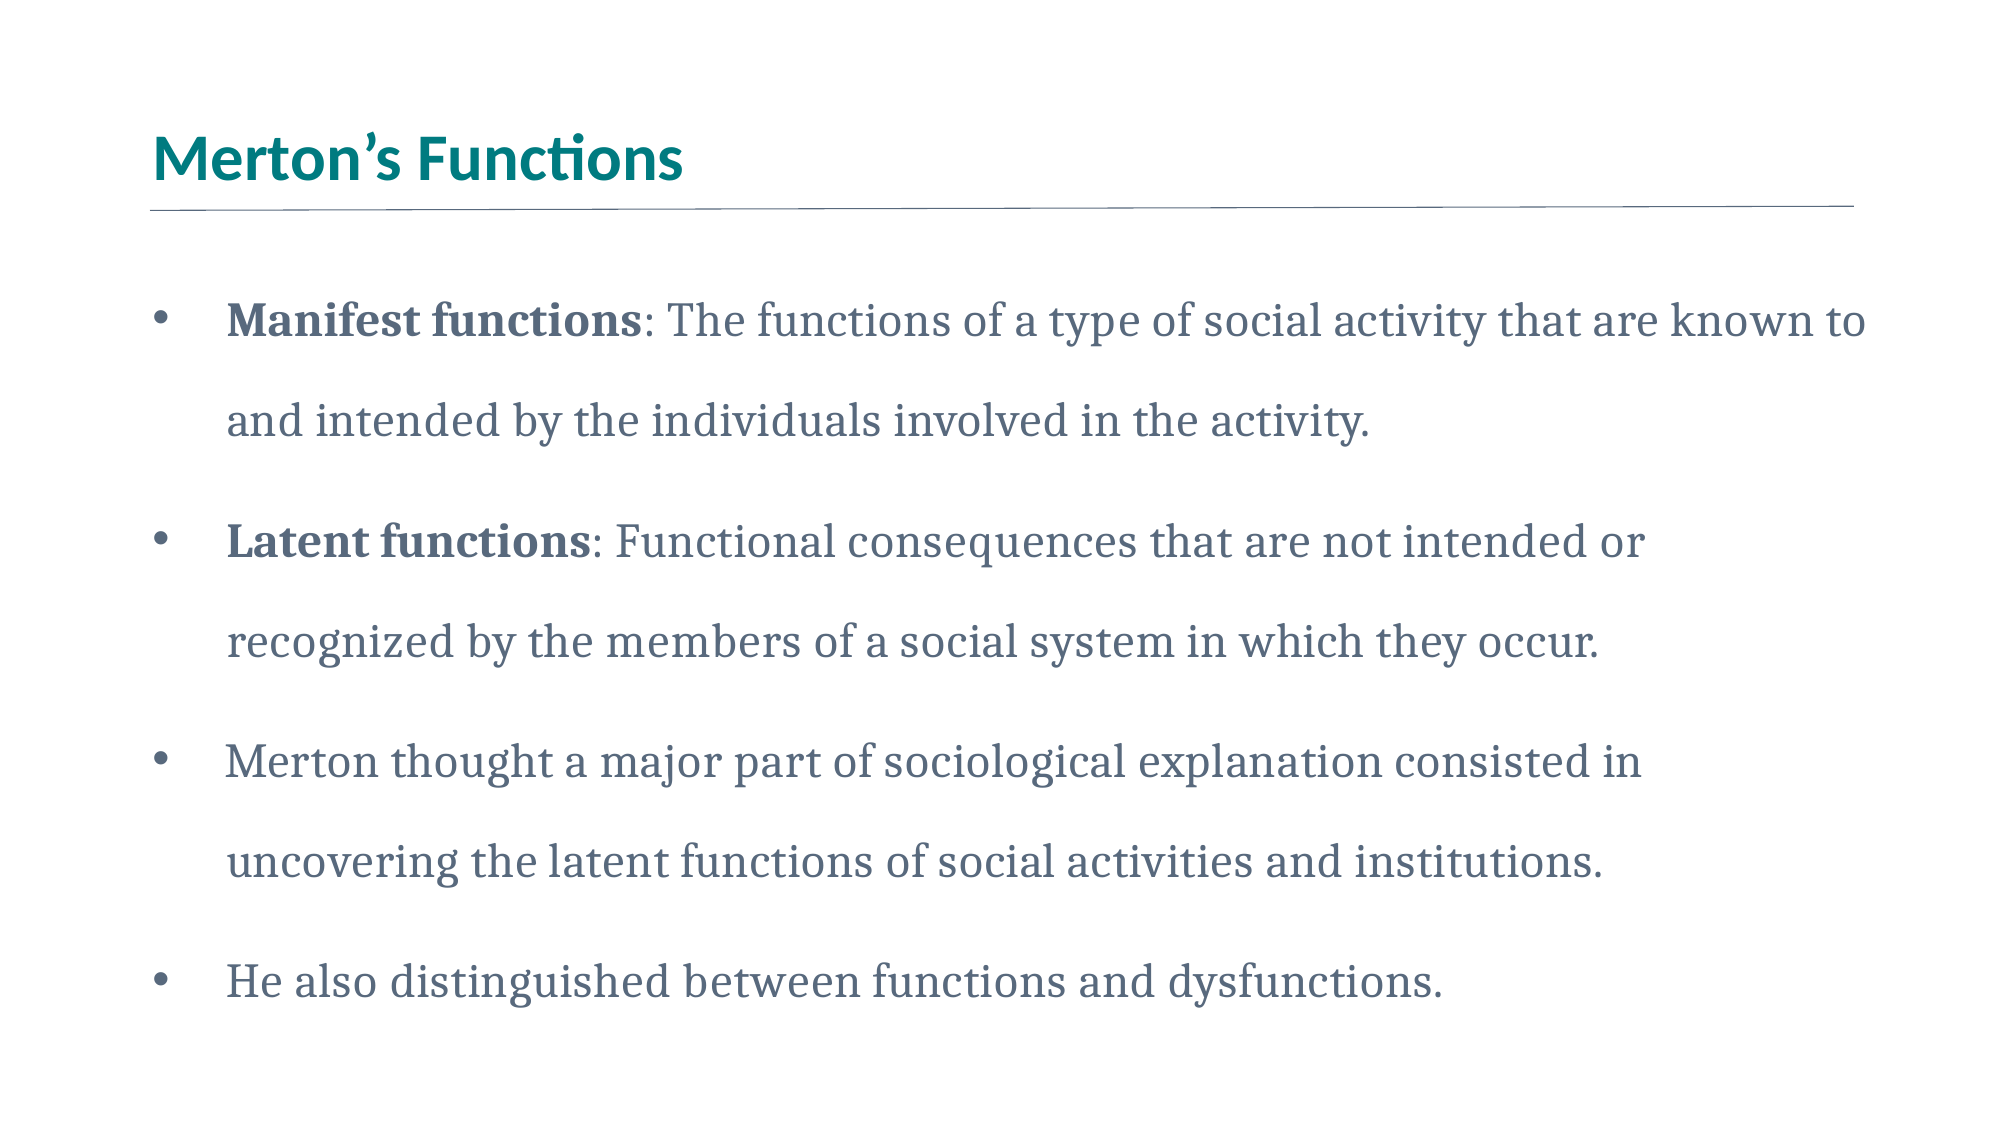

# Merton’s Functions
Manifest functions: The functions of a type of social activity that are known to and intended by the individuals involved in the activity.
Latent functions: Functional consequences that are not intended or recognized by the members of a social system in which they occur.
Merton thought a major part of sociological explanation consisted in uncovering the latent functions of social activities and institutions.
He also distinguished between functions and dysfunctions.